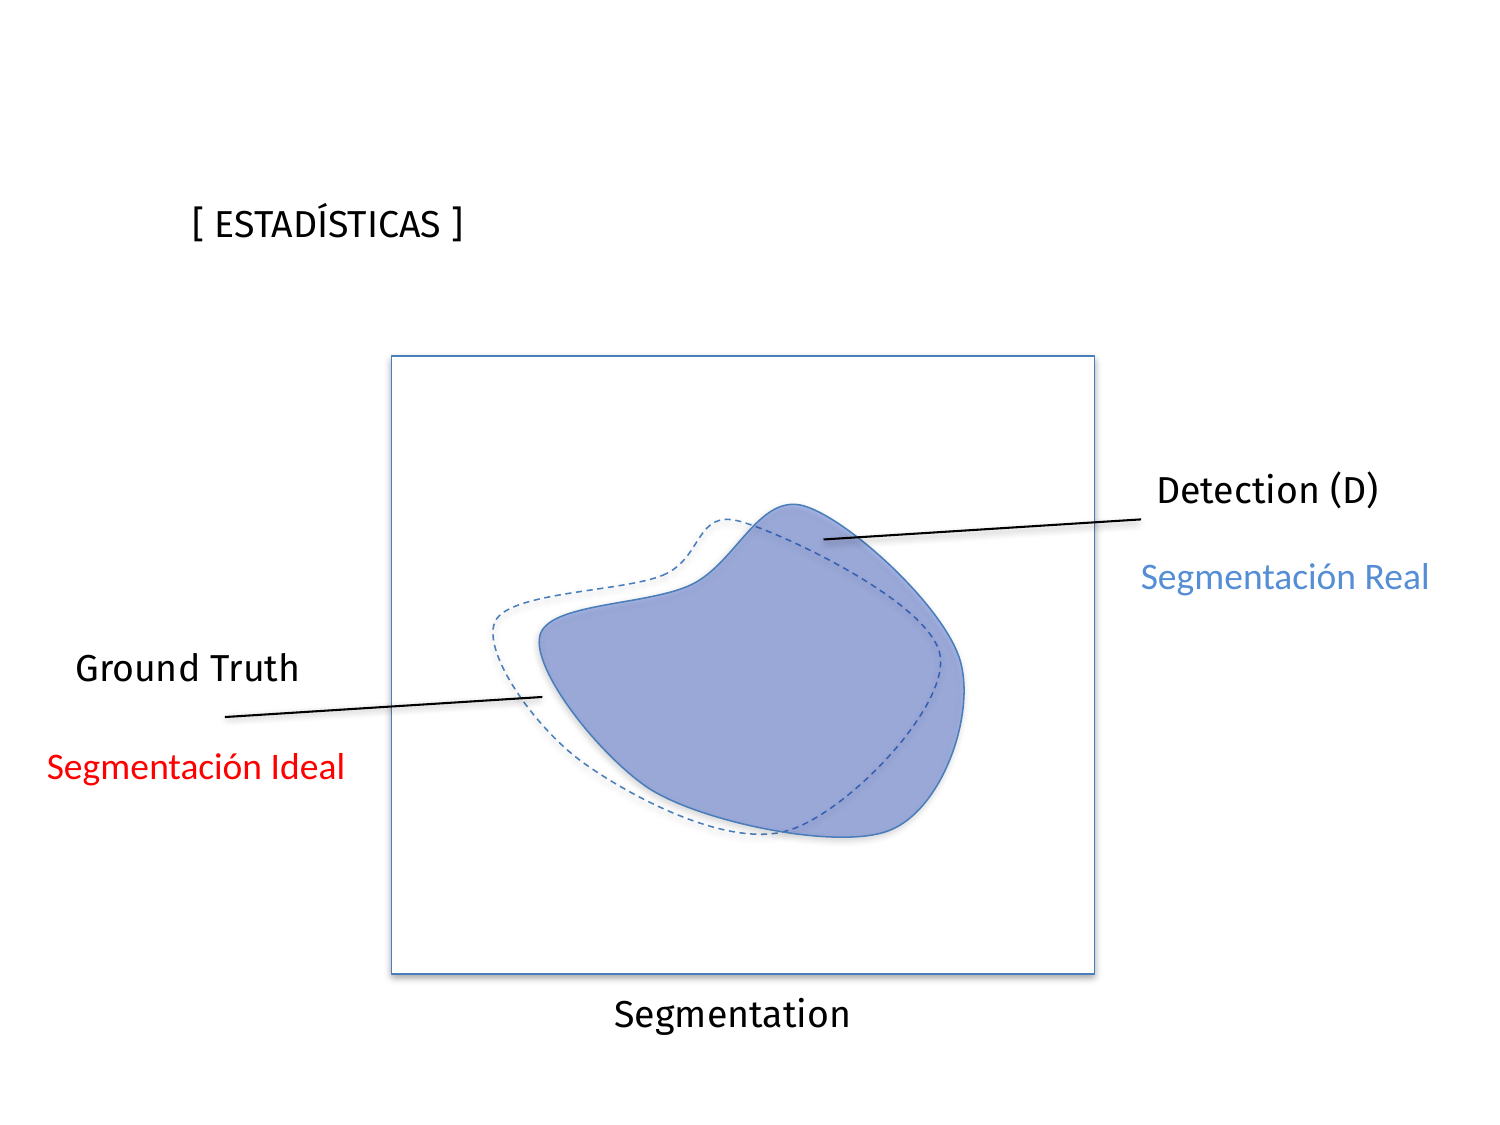

[ ESTADÍSTICAS ]

Detection (D)

Segmentación Real
Ground Truth
Segmentación Ideal
Segmentation